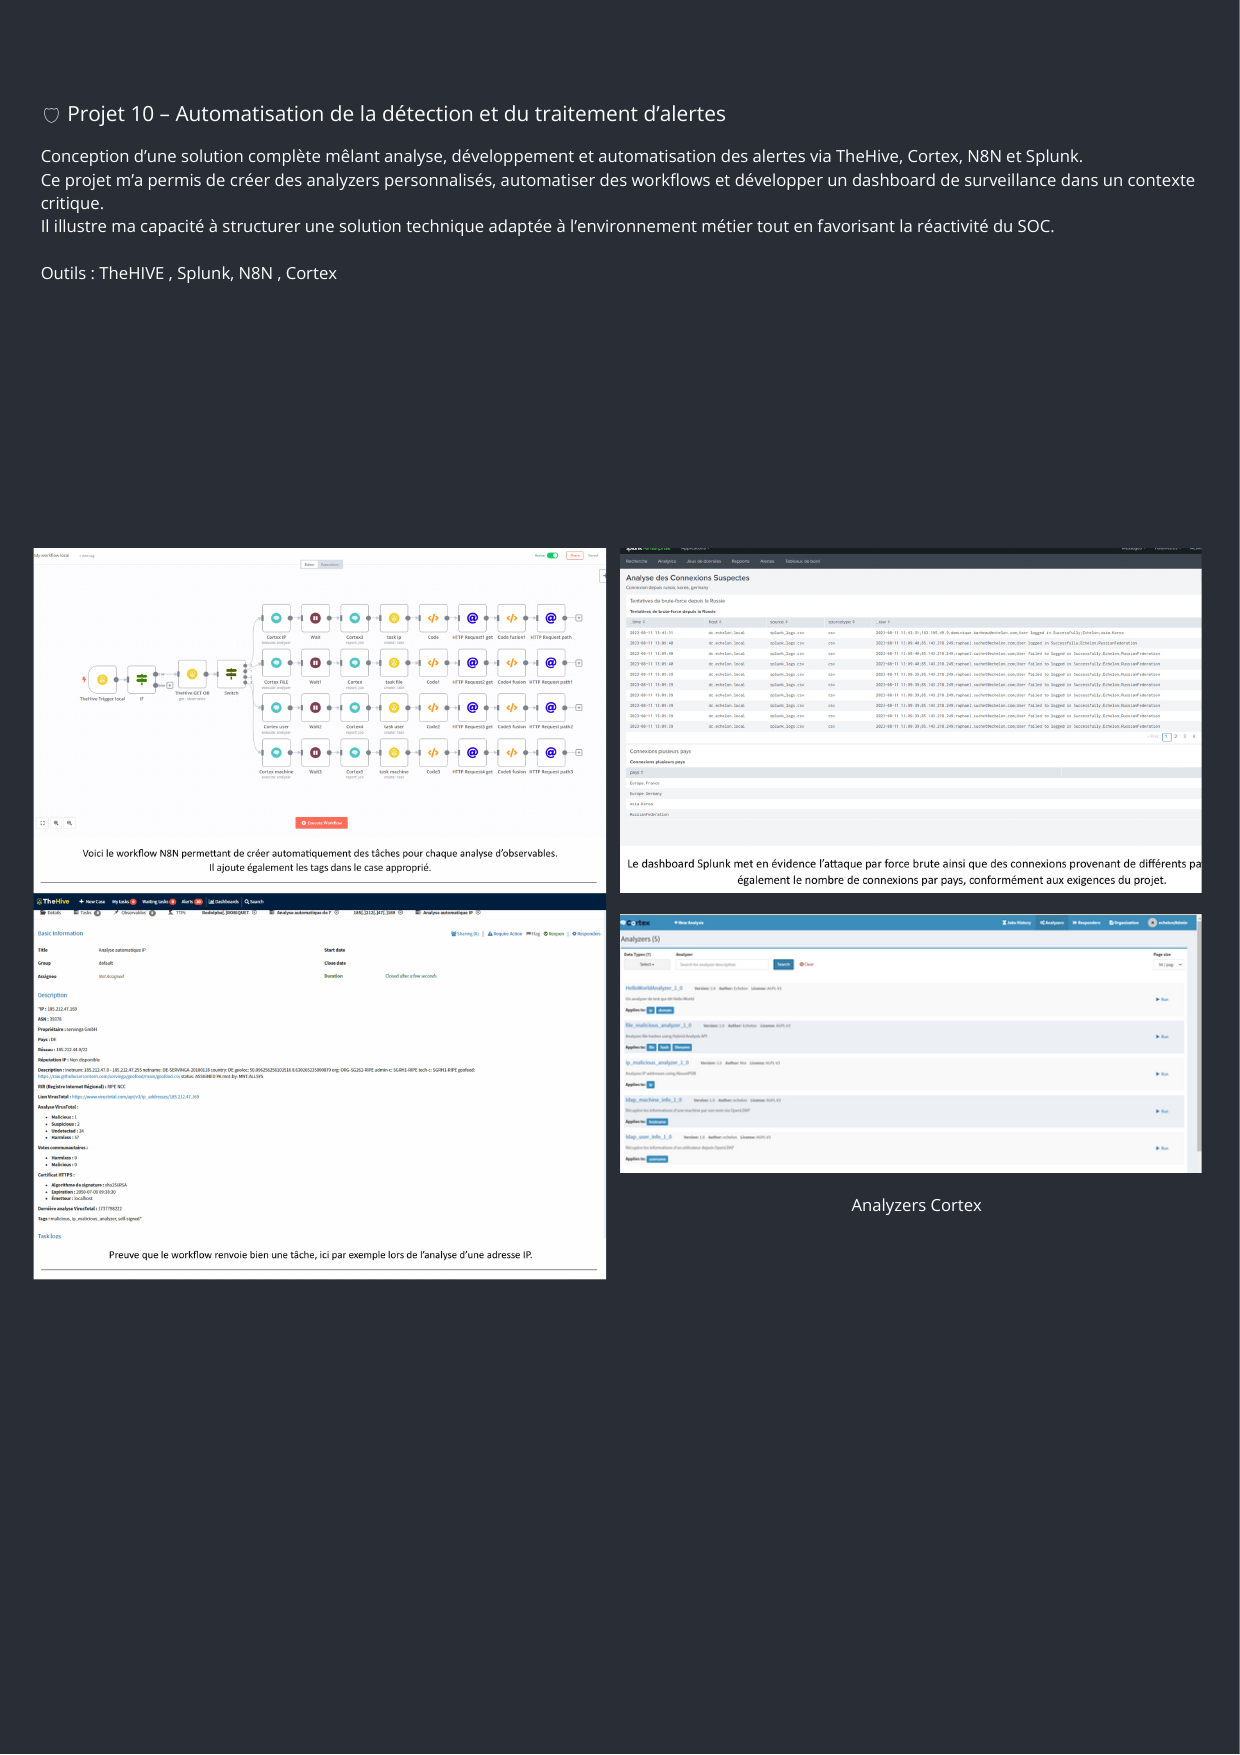

🛡️ Projet 10 – Automatisation de la détection et du traitement d’alertes
Conception d’une solution complète mêlant analyse, développement et automatisation des alertes via TheHive, Cortex, N8N et Splunk.
Ce projet m’a permis de créer des analyzers personnalisés, automatiser des workflows et développer un dashboard de surveillance dans un contexte critique.
Il illustre ma capacité à structurer une solution technique adaptée à l’environnement métier tout en favorisant la réactivité du SOC.

Outils : TheHIVE , Splunk, N8N , Cortex

Analyzers Cortex